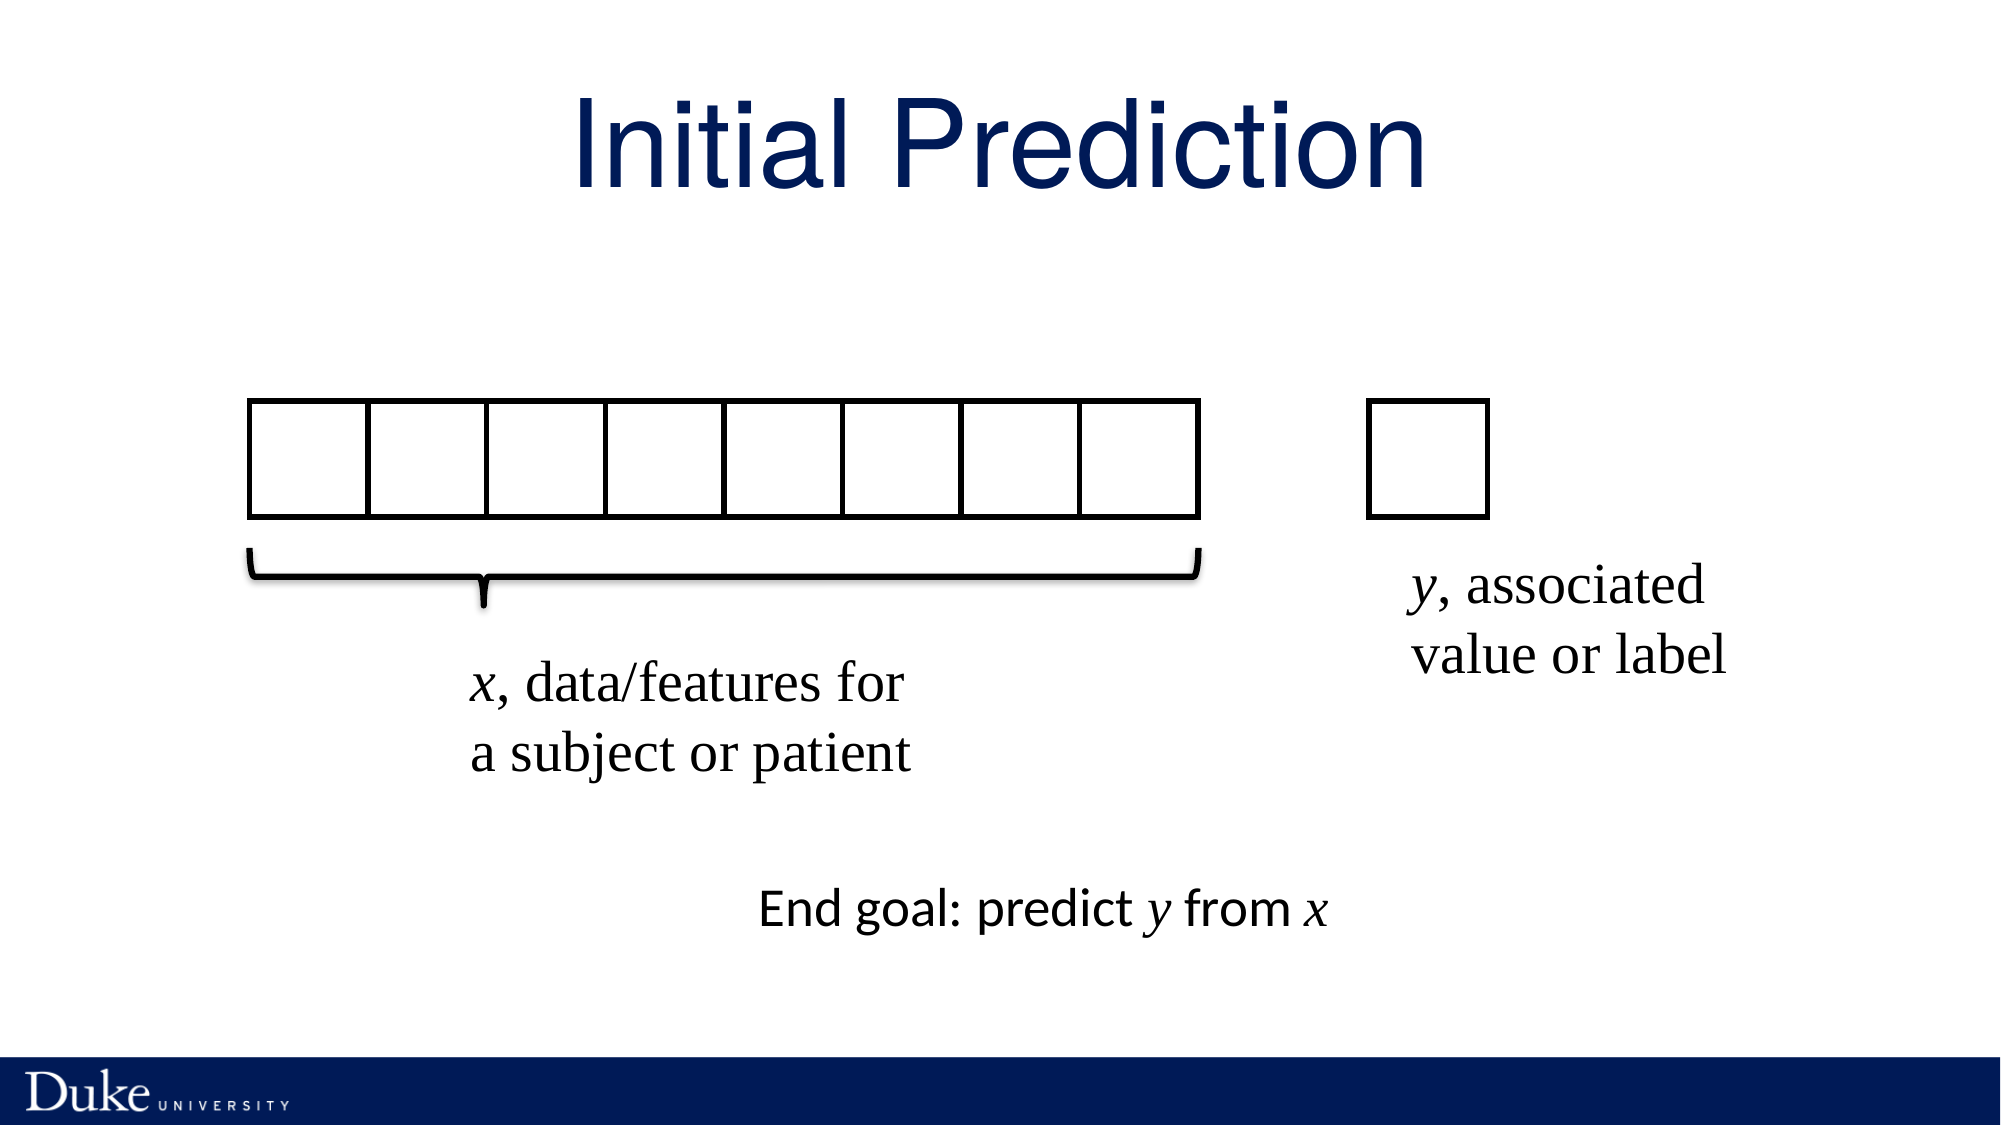

# Initial Prediction

|  |
| --- |
|  |  |  |  |  |  |  |  |
| --- | --- | --- | --- | --- | --- | --- | --- |
y, associated value or label
x, data/features for a subject or patient
End goal: predict y from x